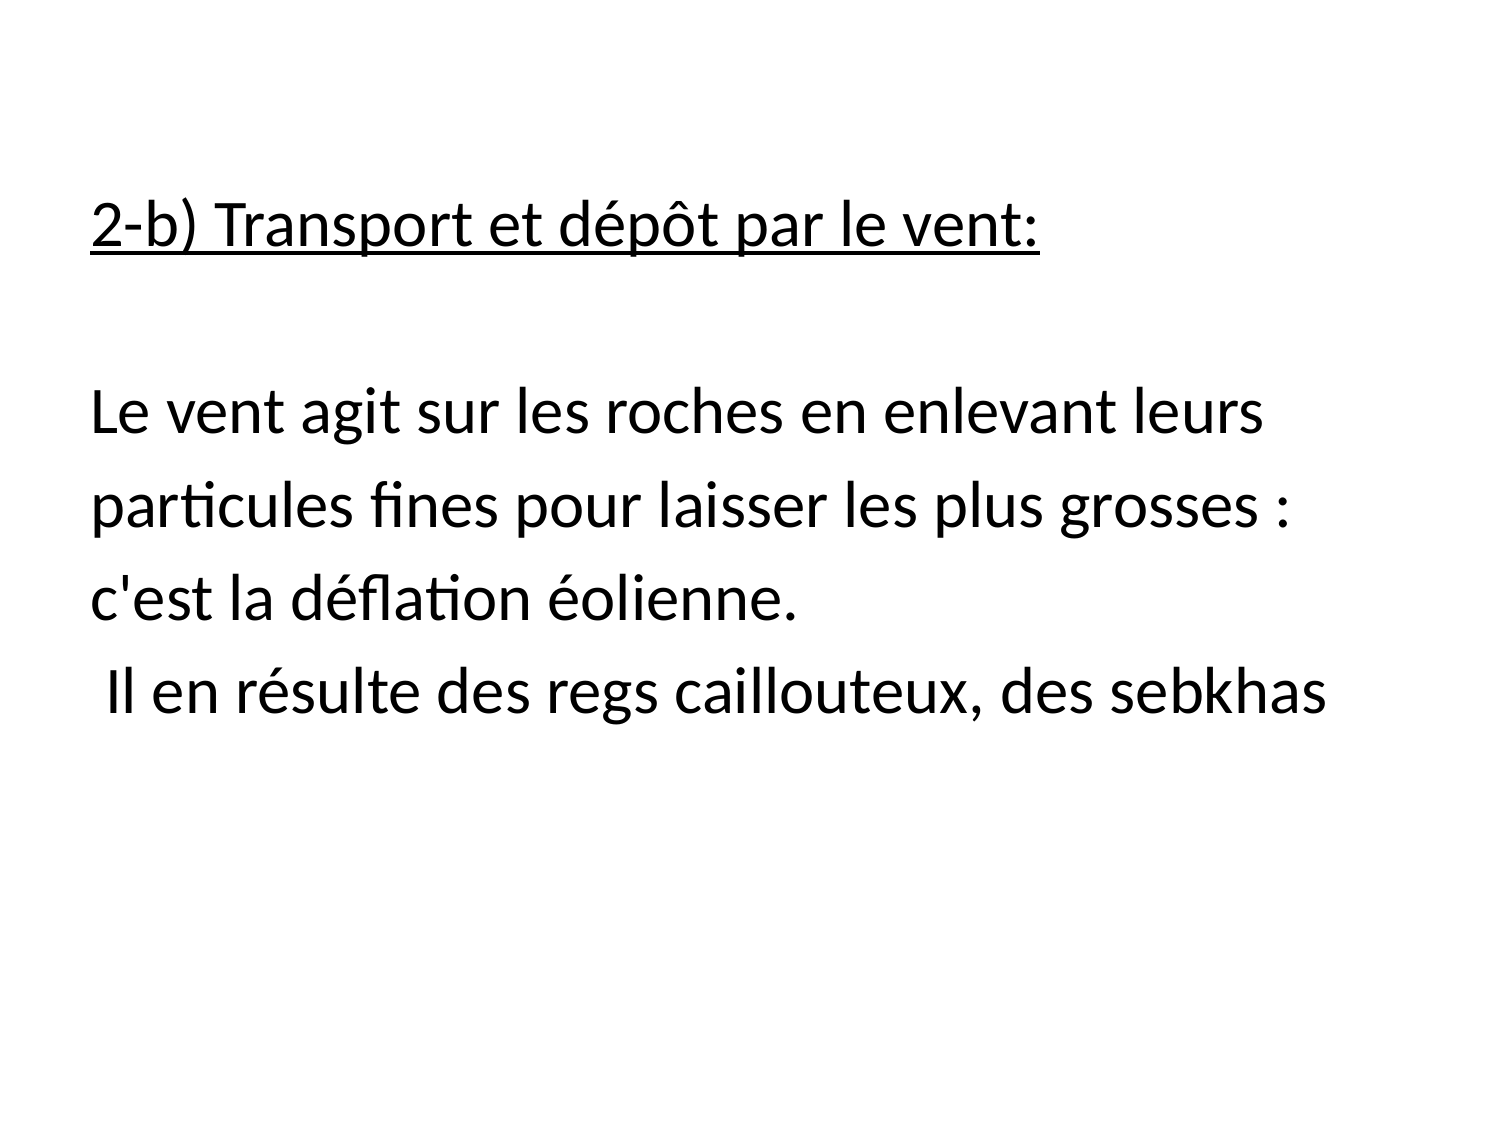

2-b) Transport et dépôt par le vent:

Le vent agit sur les roches en enlevant leurs
particules fines pour laisser les plus grosses :
c'est la déflation éolienne.
 Il en résulte des regs caillouteux, des sebkhas